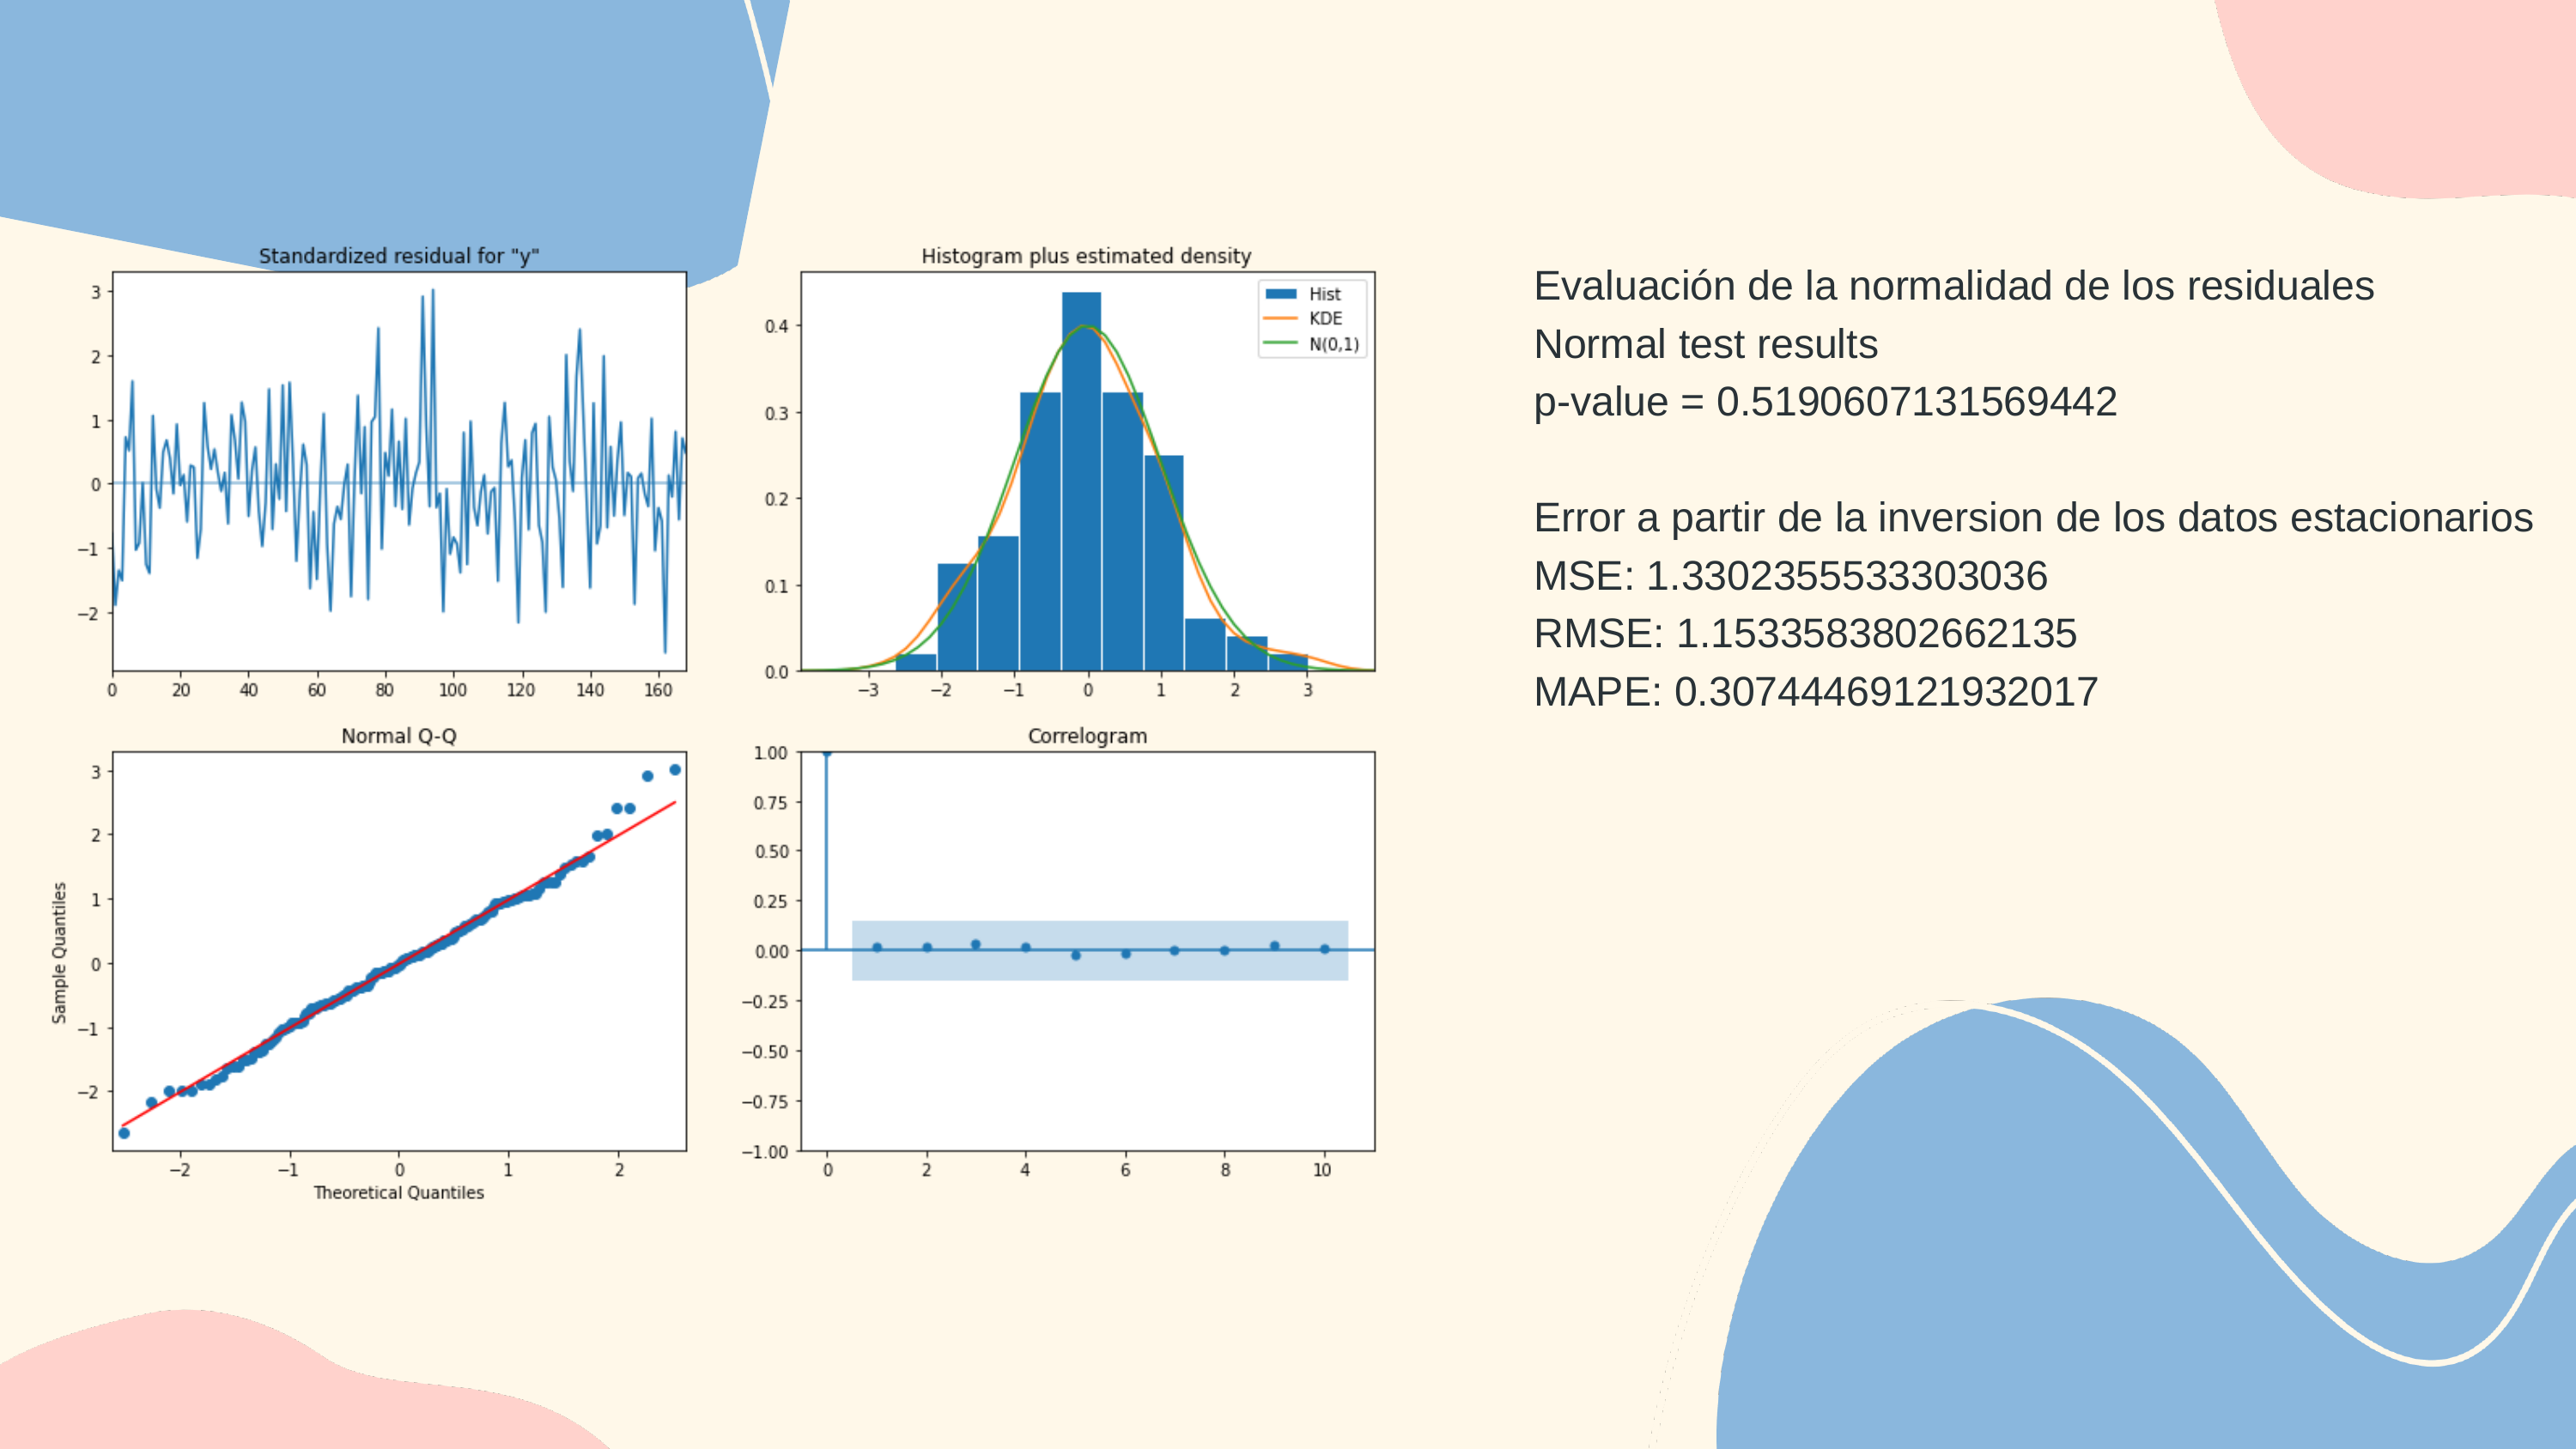

Evaluación de la normalidad de los residuales
Normal test results
p-value = 0.5190607131569442

Error a partir de la inversion de los datos estacionarios
MSE: 1.3302355533303036
RMSE: 1.1533583802662135
MAPE: 0.30744469121932017